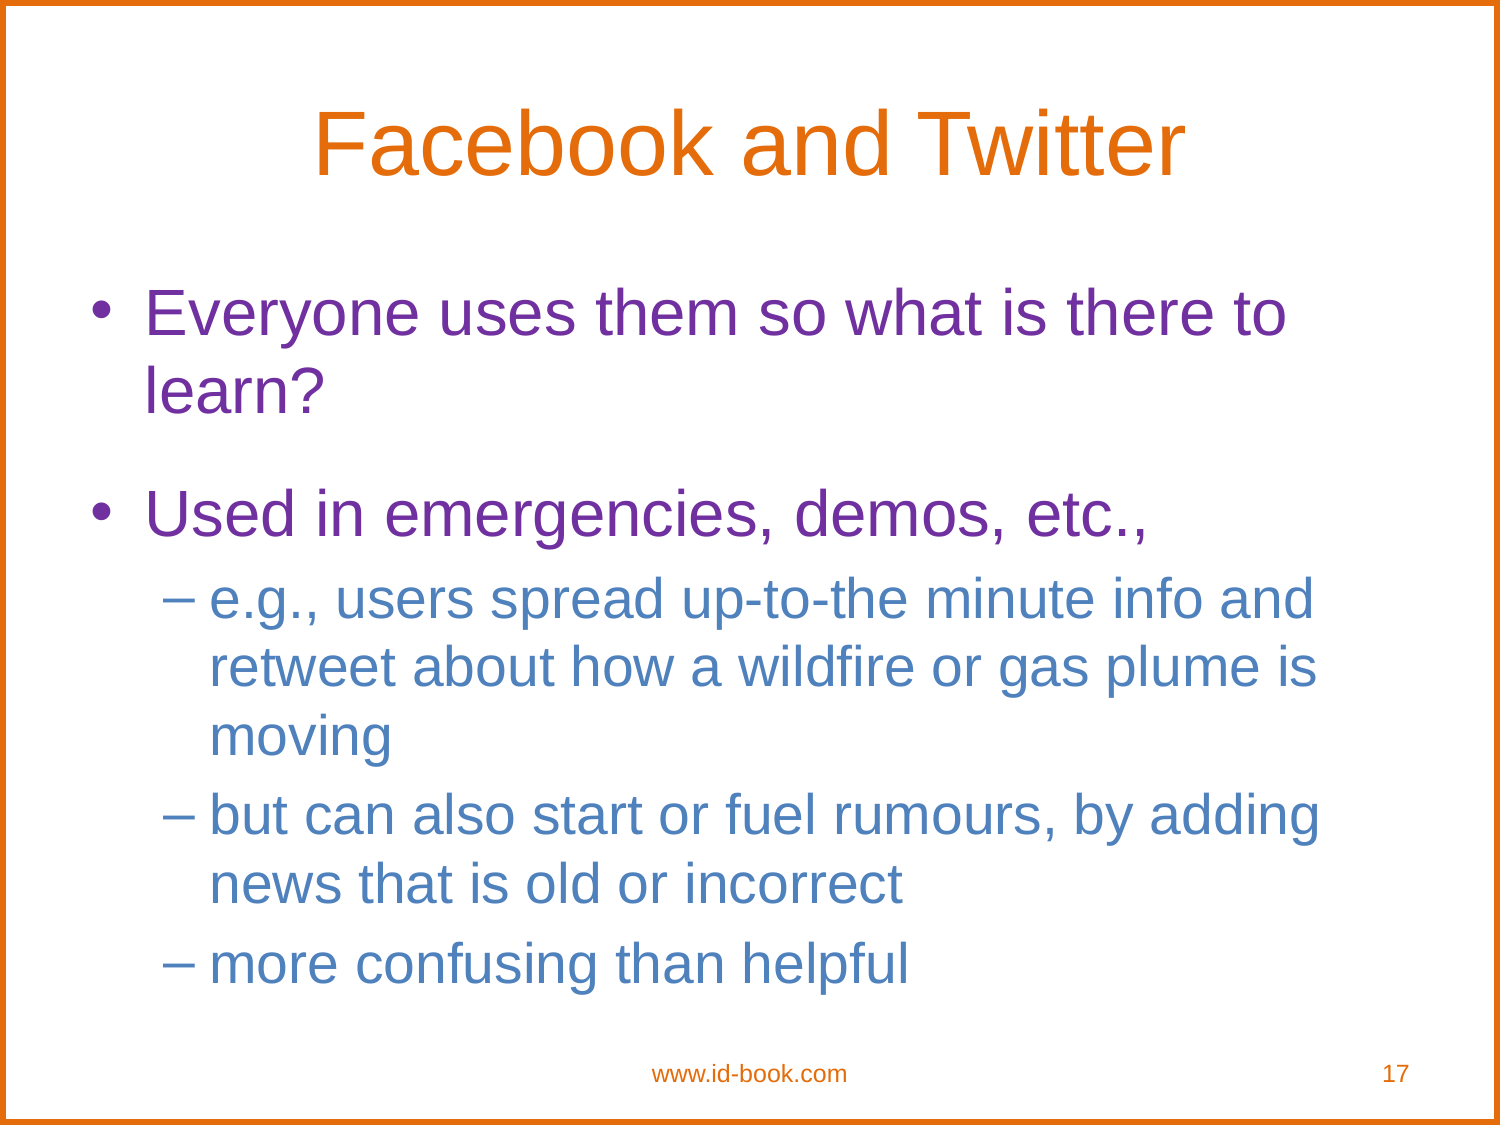

Facebook and Twitter
Everyone uses them so what is there to learn?

Used in emergencies, demos, etc.,
e.g., users spread up-to-the minute info and retweet about how a wildfire or gas plume is moving
but can also start or fuel rumours, by adding news that is old or incorrect
more confusing than helpful

www.id-book.com
17